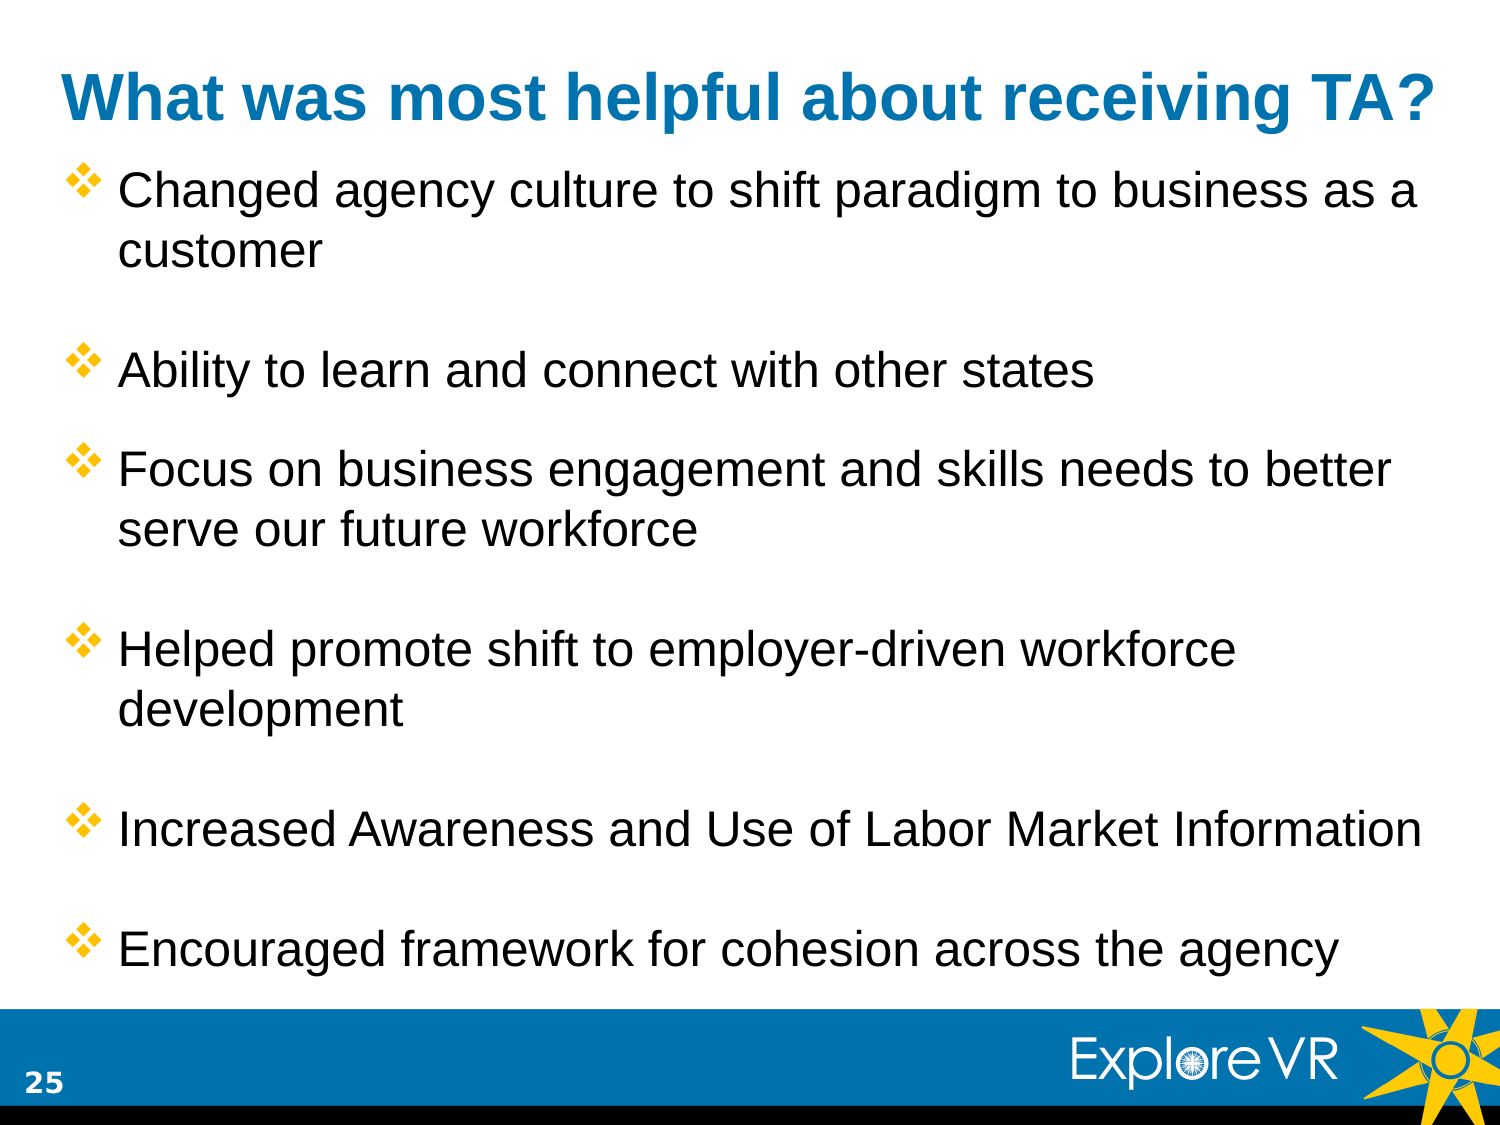

What was most helpful about receiving TA?
Changed agency culture to shift paradigm to business as a customer

Ability to learn and connect with other states

Focus on business engagement and skills needs to better serve our future workforce

Helped promote shift to employer-driven workforce development

Increased Awareness and Use of Labor Market Information

Encouraged framework for cohesion across the agency
25